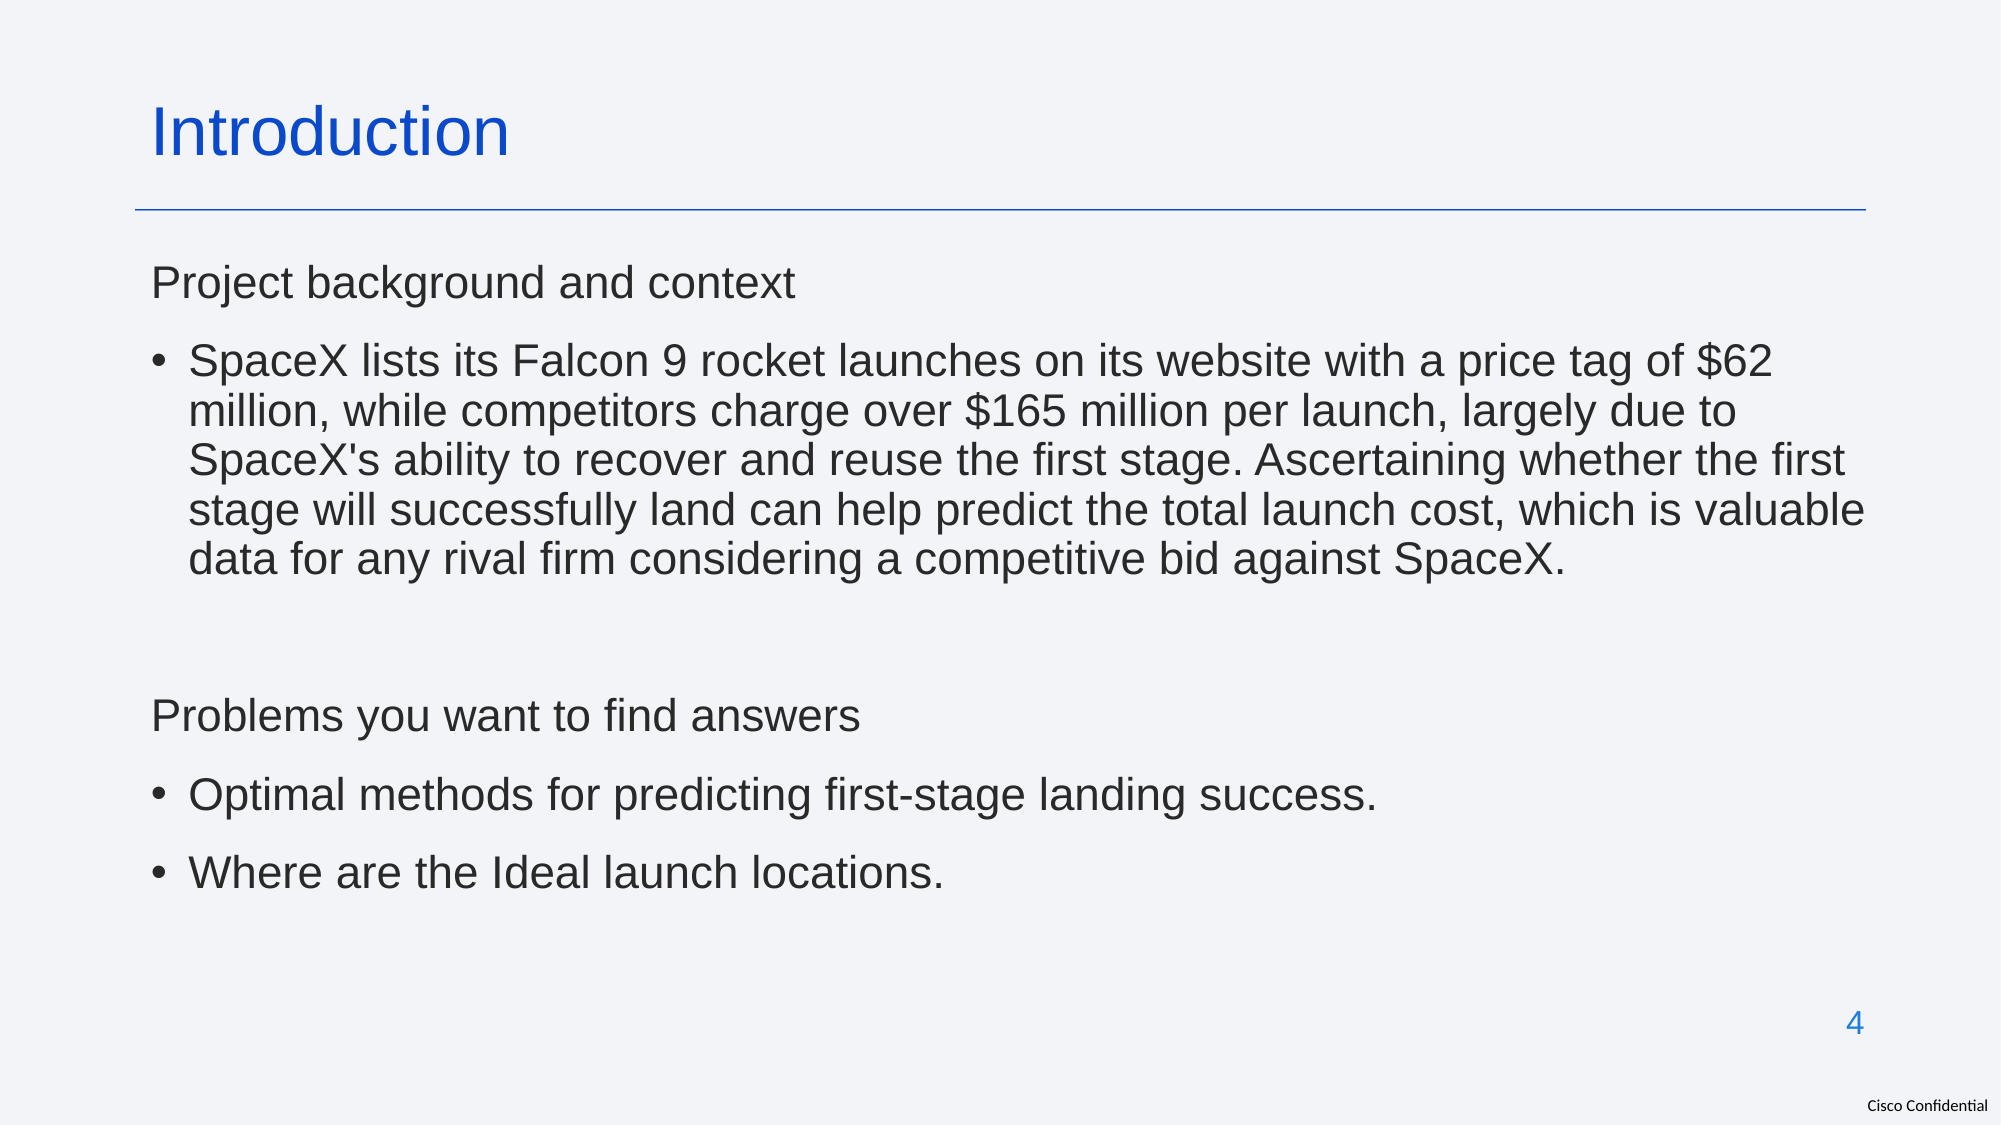

Introduction
Project background and context
SpaceX lists its Falcon 9 rocket launches on its website with a price tag of $62 million, while competitors charge over $165 million per launch, largely due to SpaceX's ability to recover and reuse the first stage. Ascertaining whether the first stage will successfully land can help predict the total launch cost, which is valuable data for any rival firm considering a competitive bid against SpaceX.

Problems you want to find answers
Optimal methods for predicting first-stage landing success.
Where are the Ideal launch locations.
4